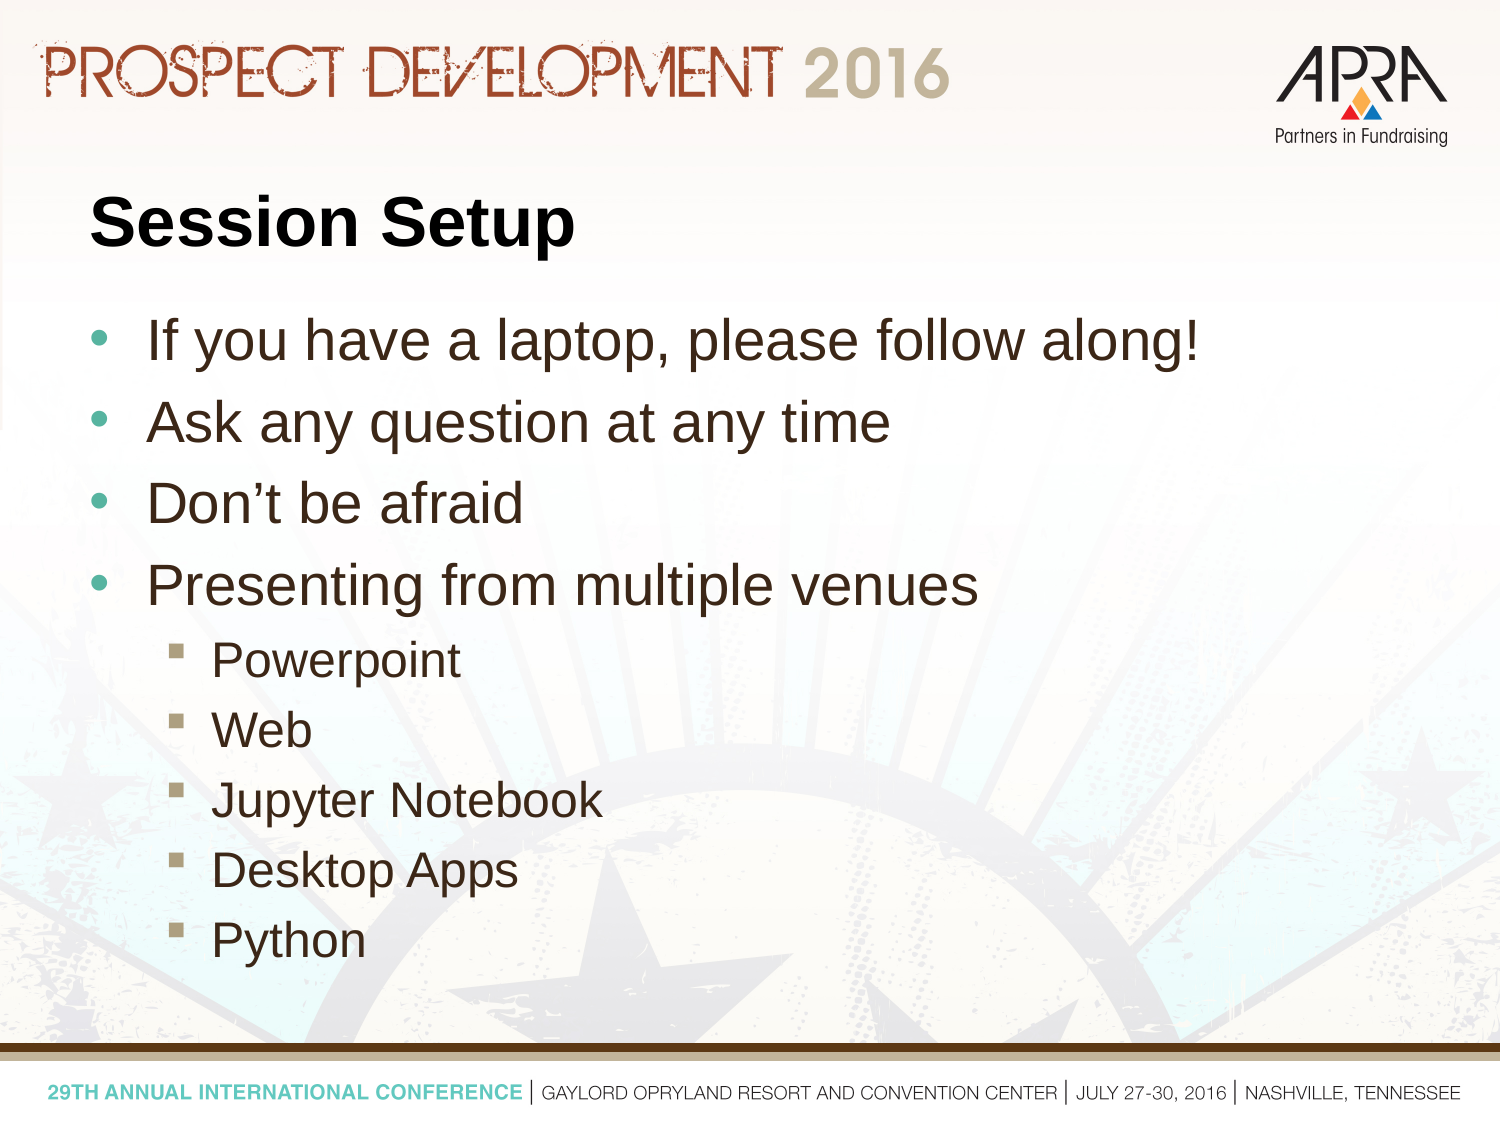

# Session Setup
If you have a laptop, please follow along!
Ask any question at any time
Don’t be afraid
Presenting from multiple venues
Powerpoint
Web
Jupyter Notebook
Desktop Apps
Python